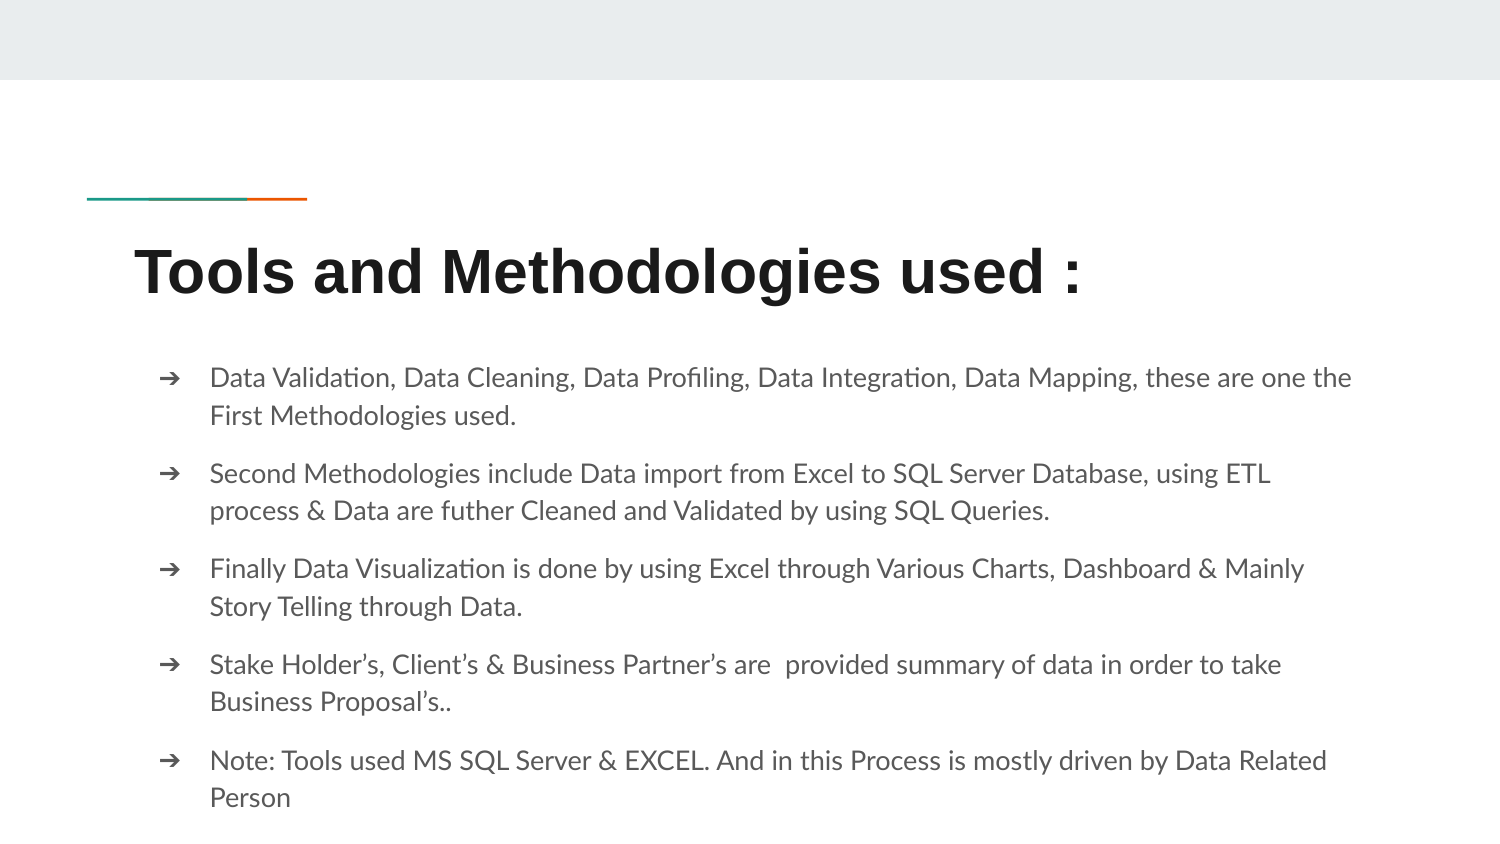

# Tools and Methodologies used :
Data Validation, Data Cleaning, Data Profiling, Data Integration, Data Mapping, these are one the First Methodologies used.
Second Methodologies include Data import from Excel to SQL Server Database, using ETL process & Data are futher Cleaned and Validated by using SQL Queries.
Finally Data Visualization is done by using Excel through Various Charts, Dashboard & Mainly Story Telling through Data.
Stake Holder’s, Client’s & Business Partner’s are  provided summary of data in order to take Business Proposal’s..
Note: Tools used MS SQL Server & EXCEL. And in this Process is mostly driven by Data Related Person